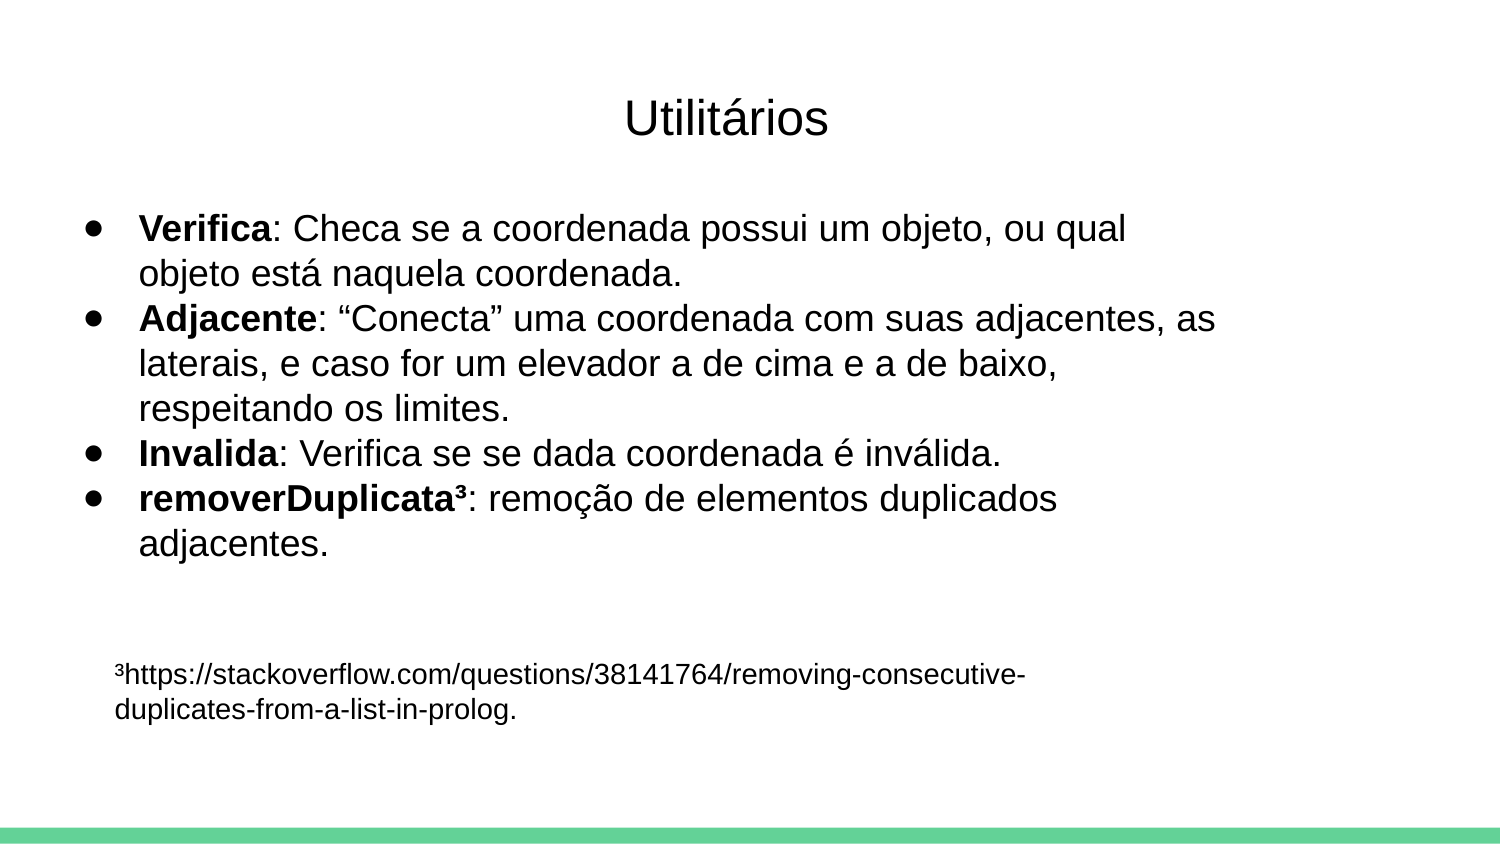

Utilitários
Verifica: Checa se a coordenada possui um objeto, ou qual objeto está naquela coordenada.
Adjacente: “Conecta” uma coordenada com suas adjacentes, as laterais, e caso for um elevador a de cima e a de baixo, respeitando os limites.
Invalida: Verifica se se dada coordenada é inválida.
removerDuplicata³: remoção de elementos duplicados adjacentes.

³https://stackoverflow.com/questions/38141764/removing-consecutive-duplicates-from-a-list-in-prolog.